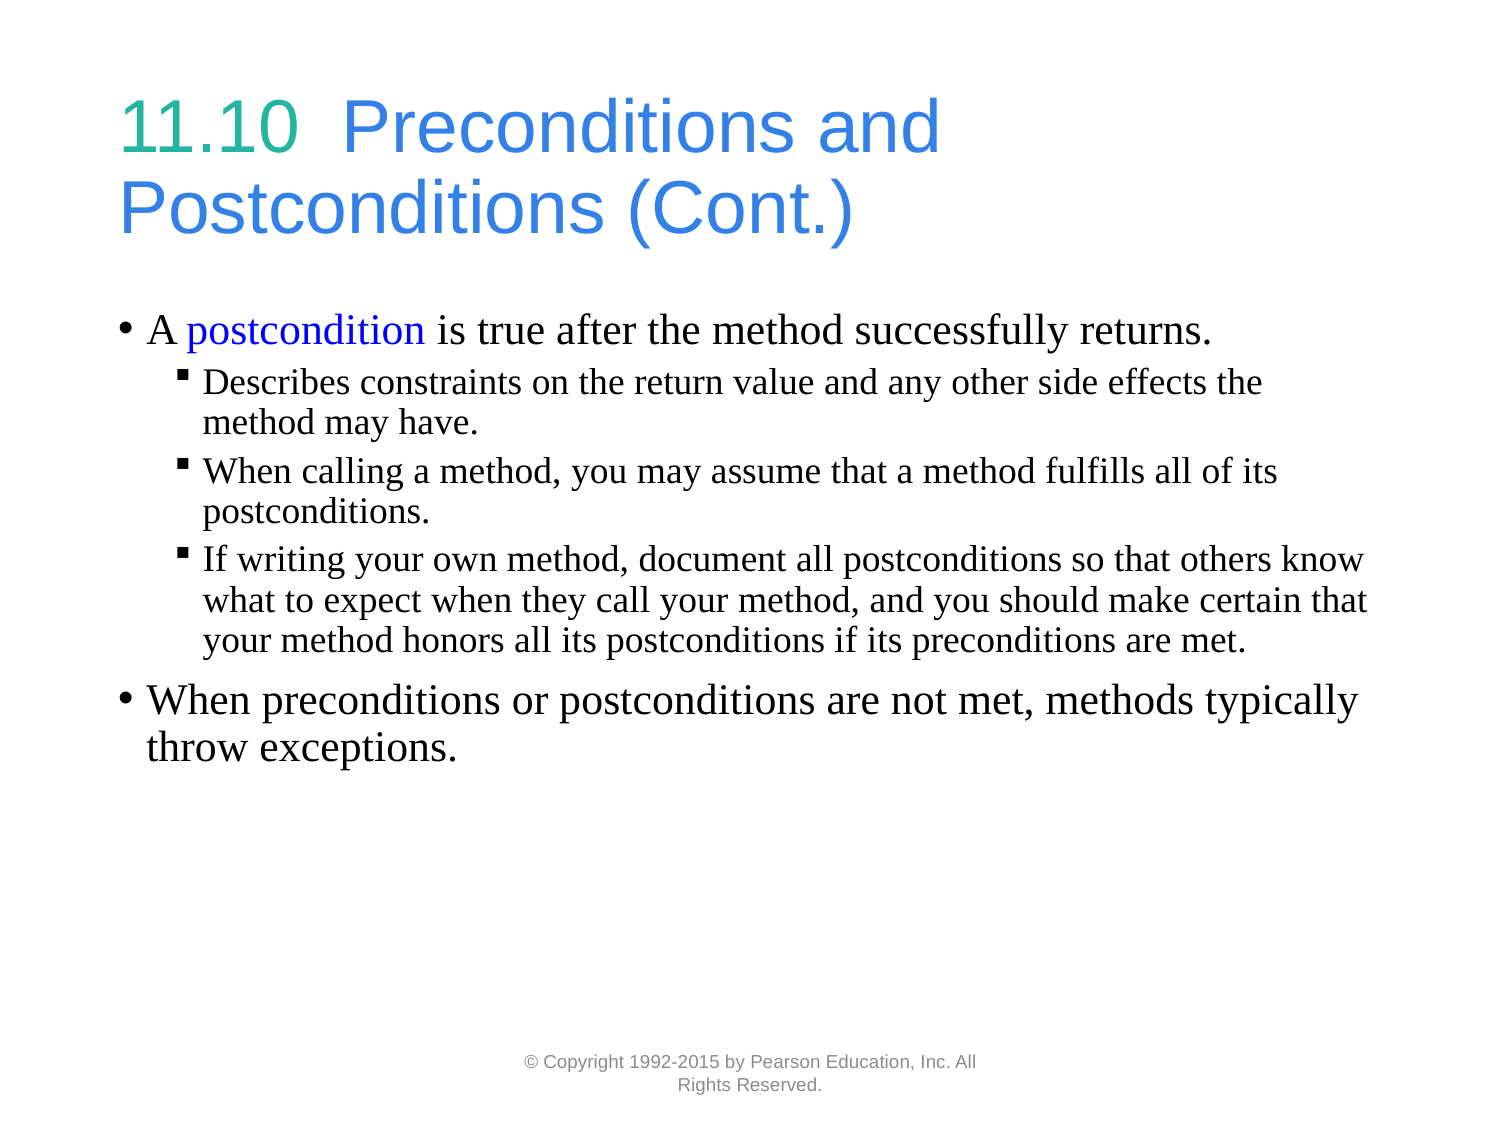

# 11.10  Preconditions and Postconditions (Cont.)
A postcondition is true after the method successfully returns.
Describes constraints on the return value and any other side effects the method may have.
When calling a method, you may assume that a method fulfills all of its postconditions.
If writing your own method, document all postconditions so that others know what to expect when they call your method, and you should make certain that your method honors all its postconditions if its preconditions are met.
When preconditions or postconditions are not met, methods typically throw exceptions.

© Copyright 1992-2015 by Pearson Education, Inc. All Rights Reserved.